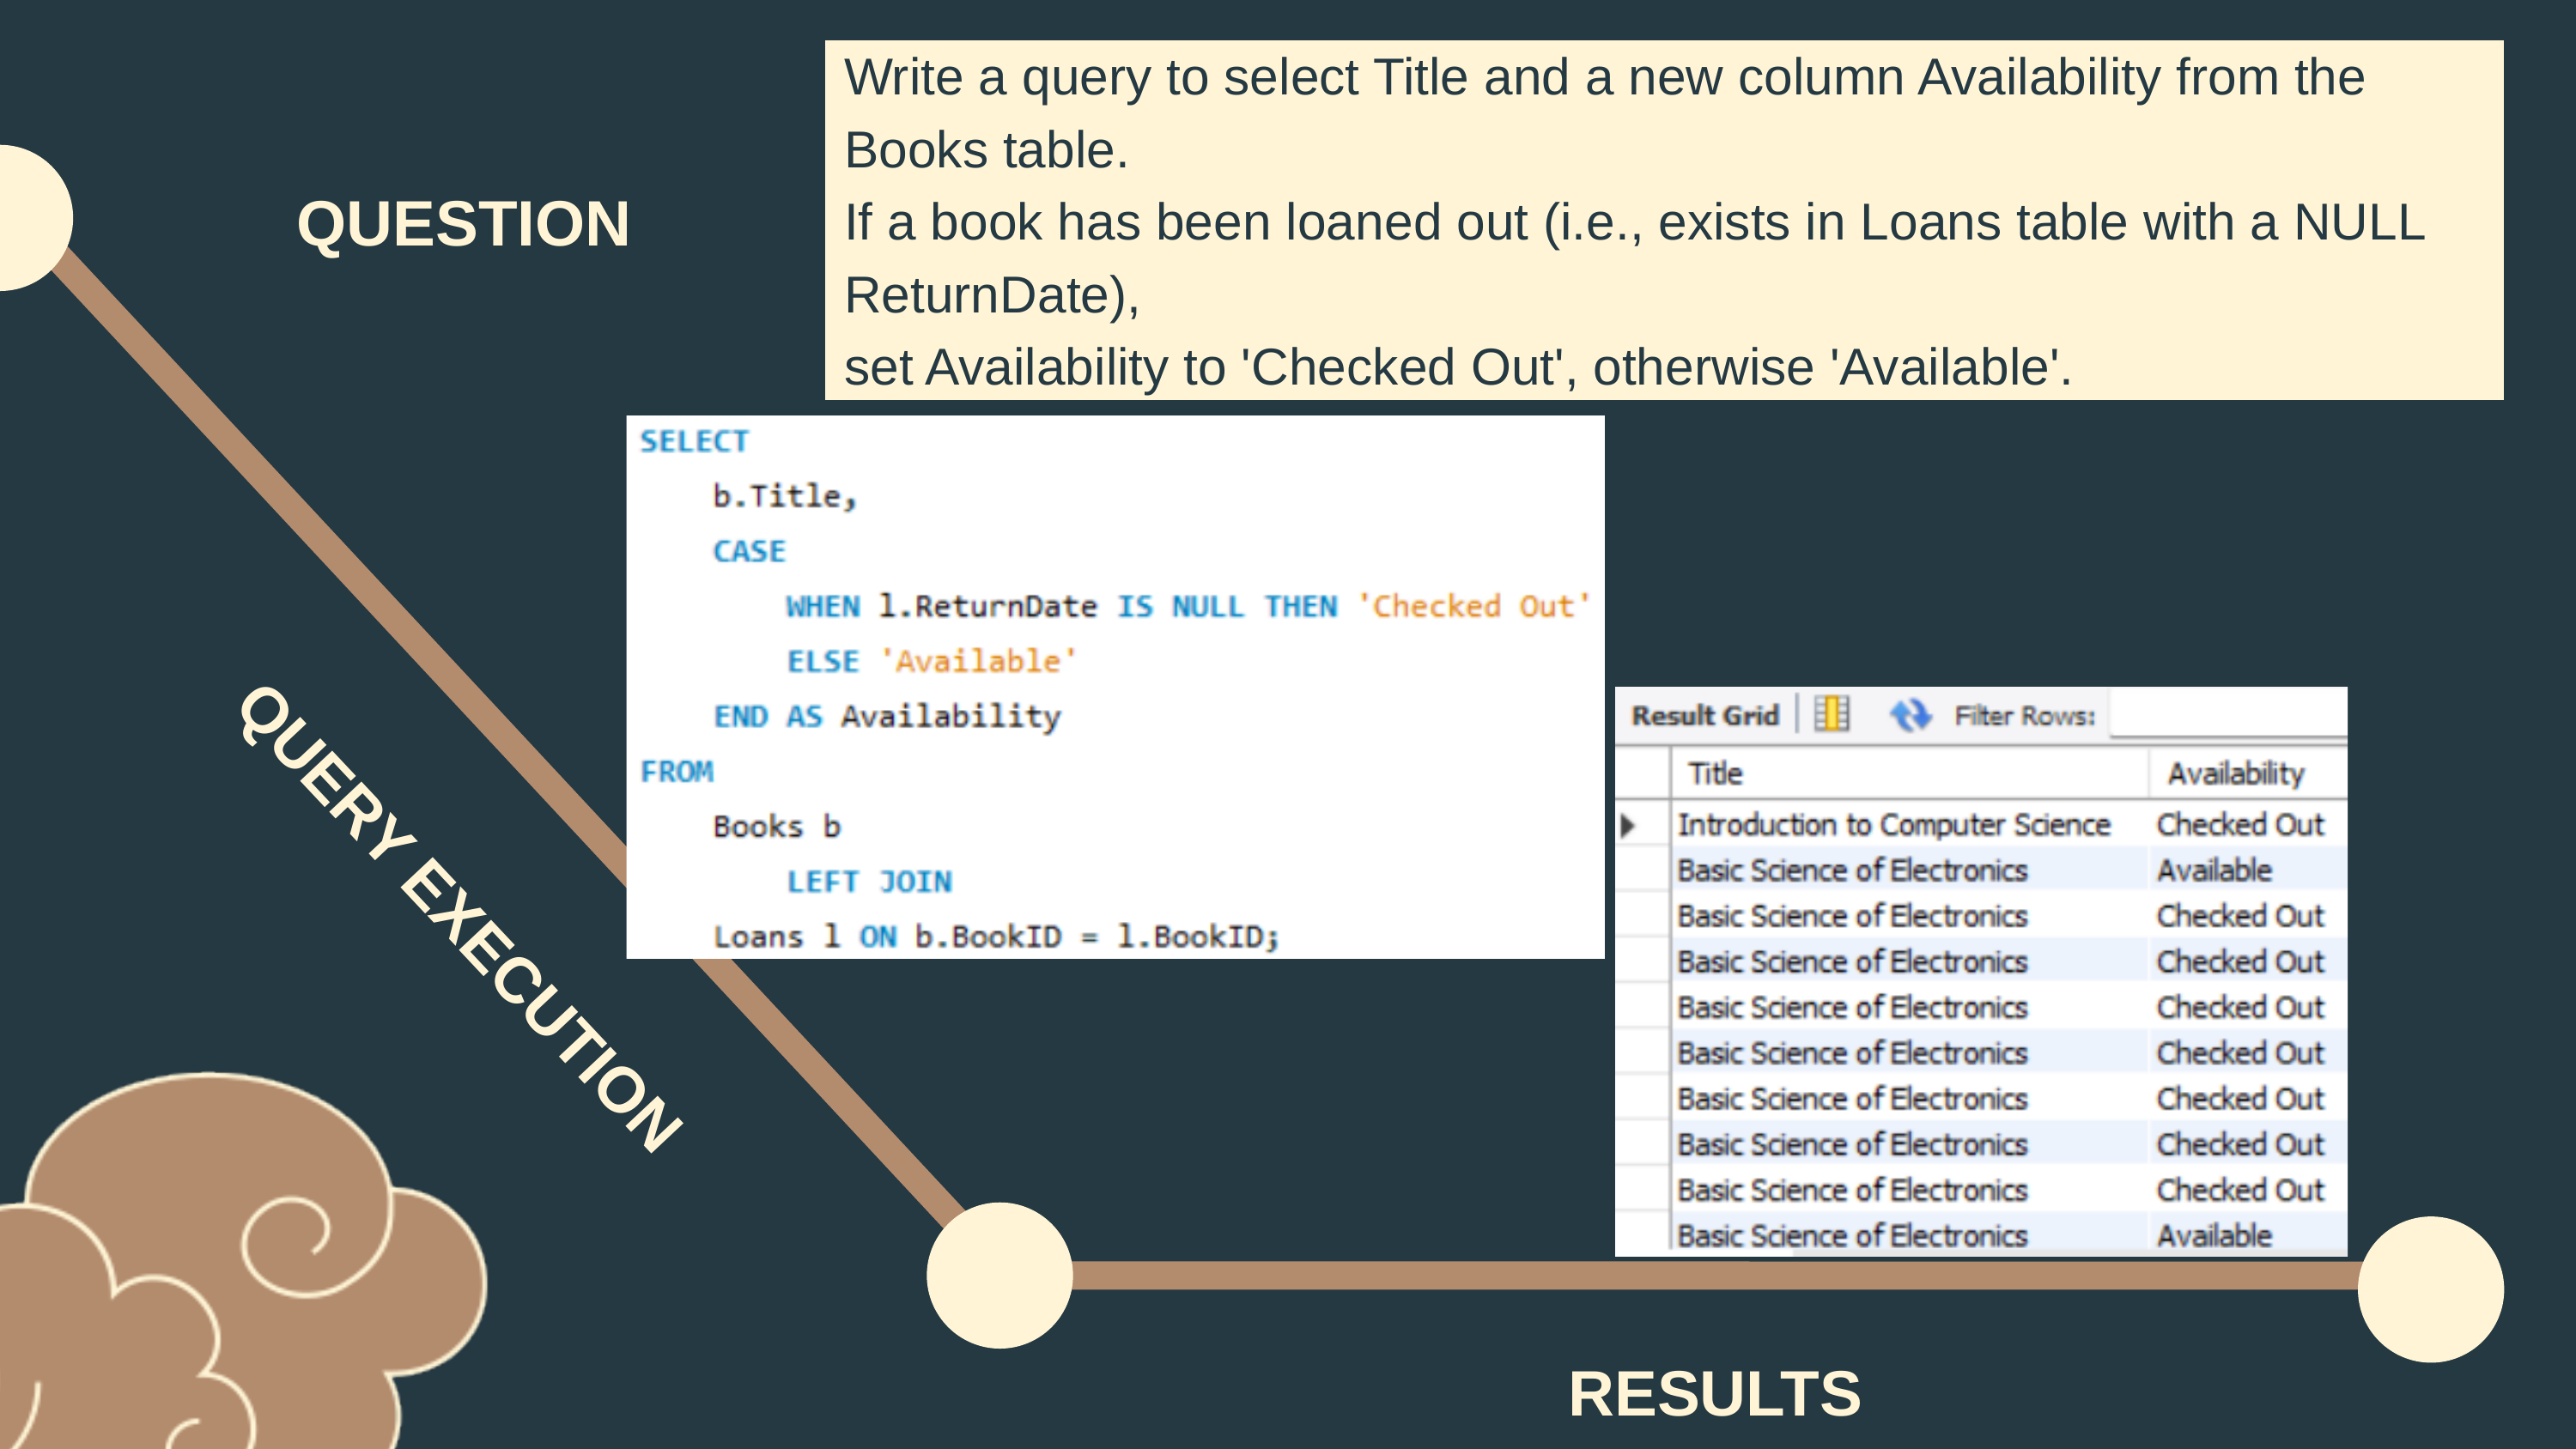

Write a query to select Title and a new column Availability from the Books table.
If a book has been loaned out (i.e., exists in Loans table with a NULL ReturnDate),
set Availability to 'Checked Out', otherwise 'Available'.

QUESTION

QUERY EXECUTION

RESULTS